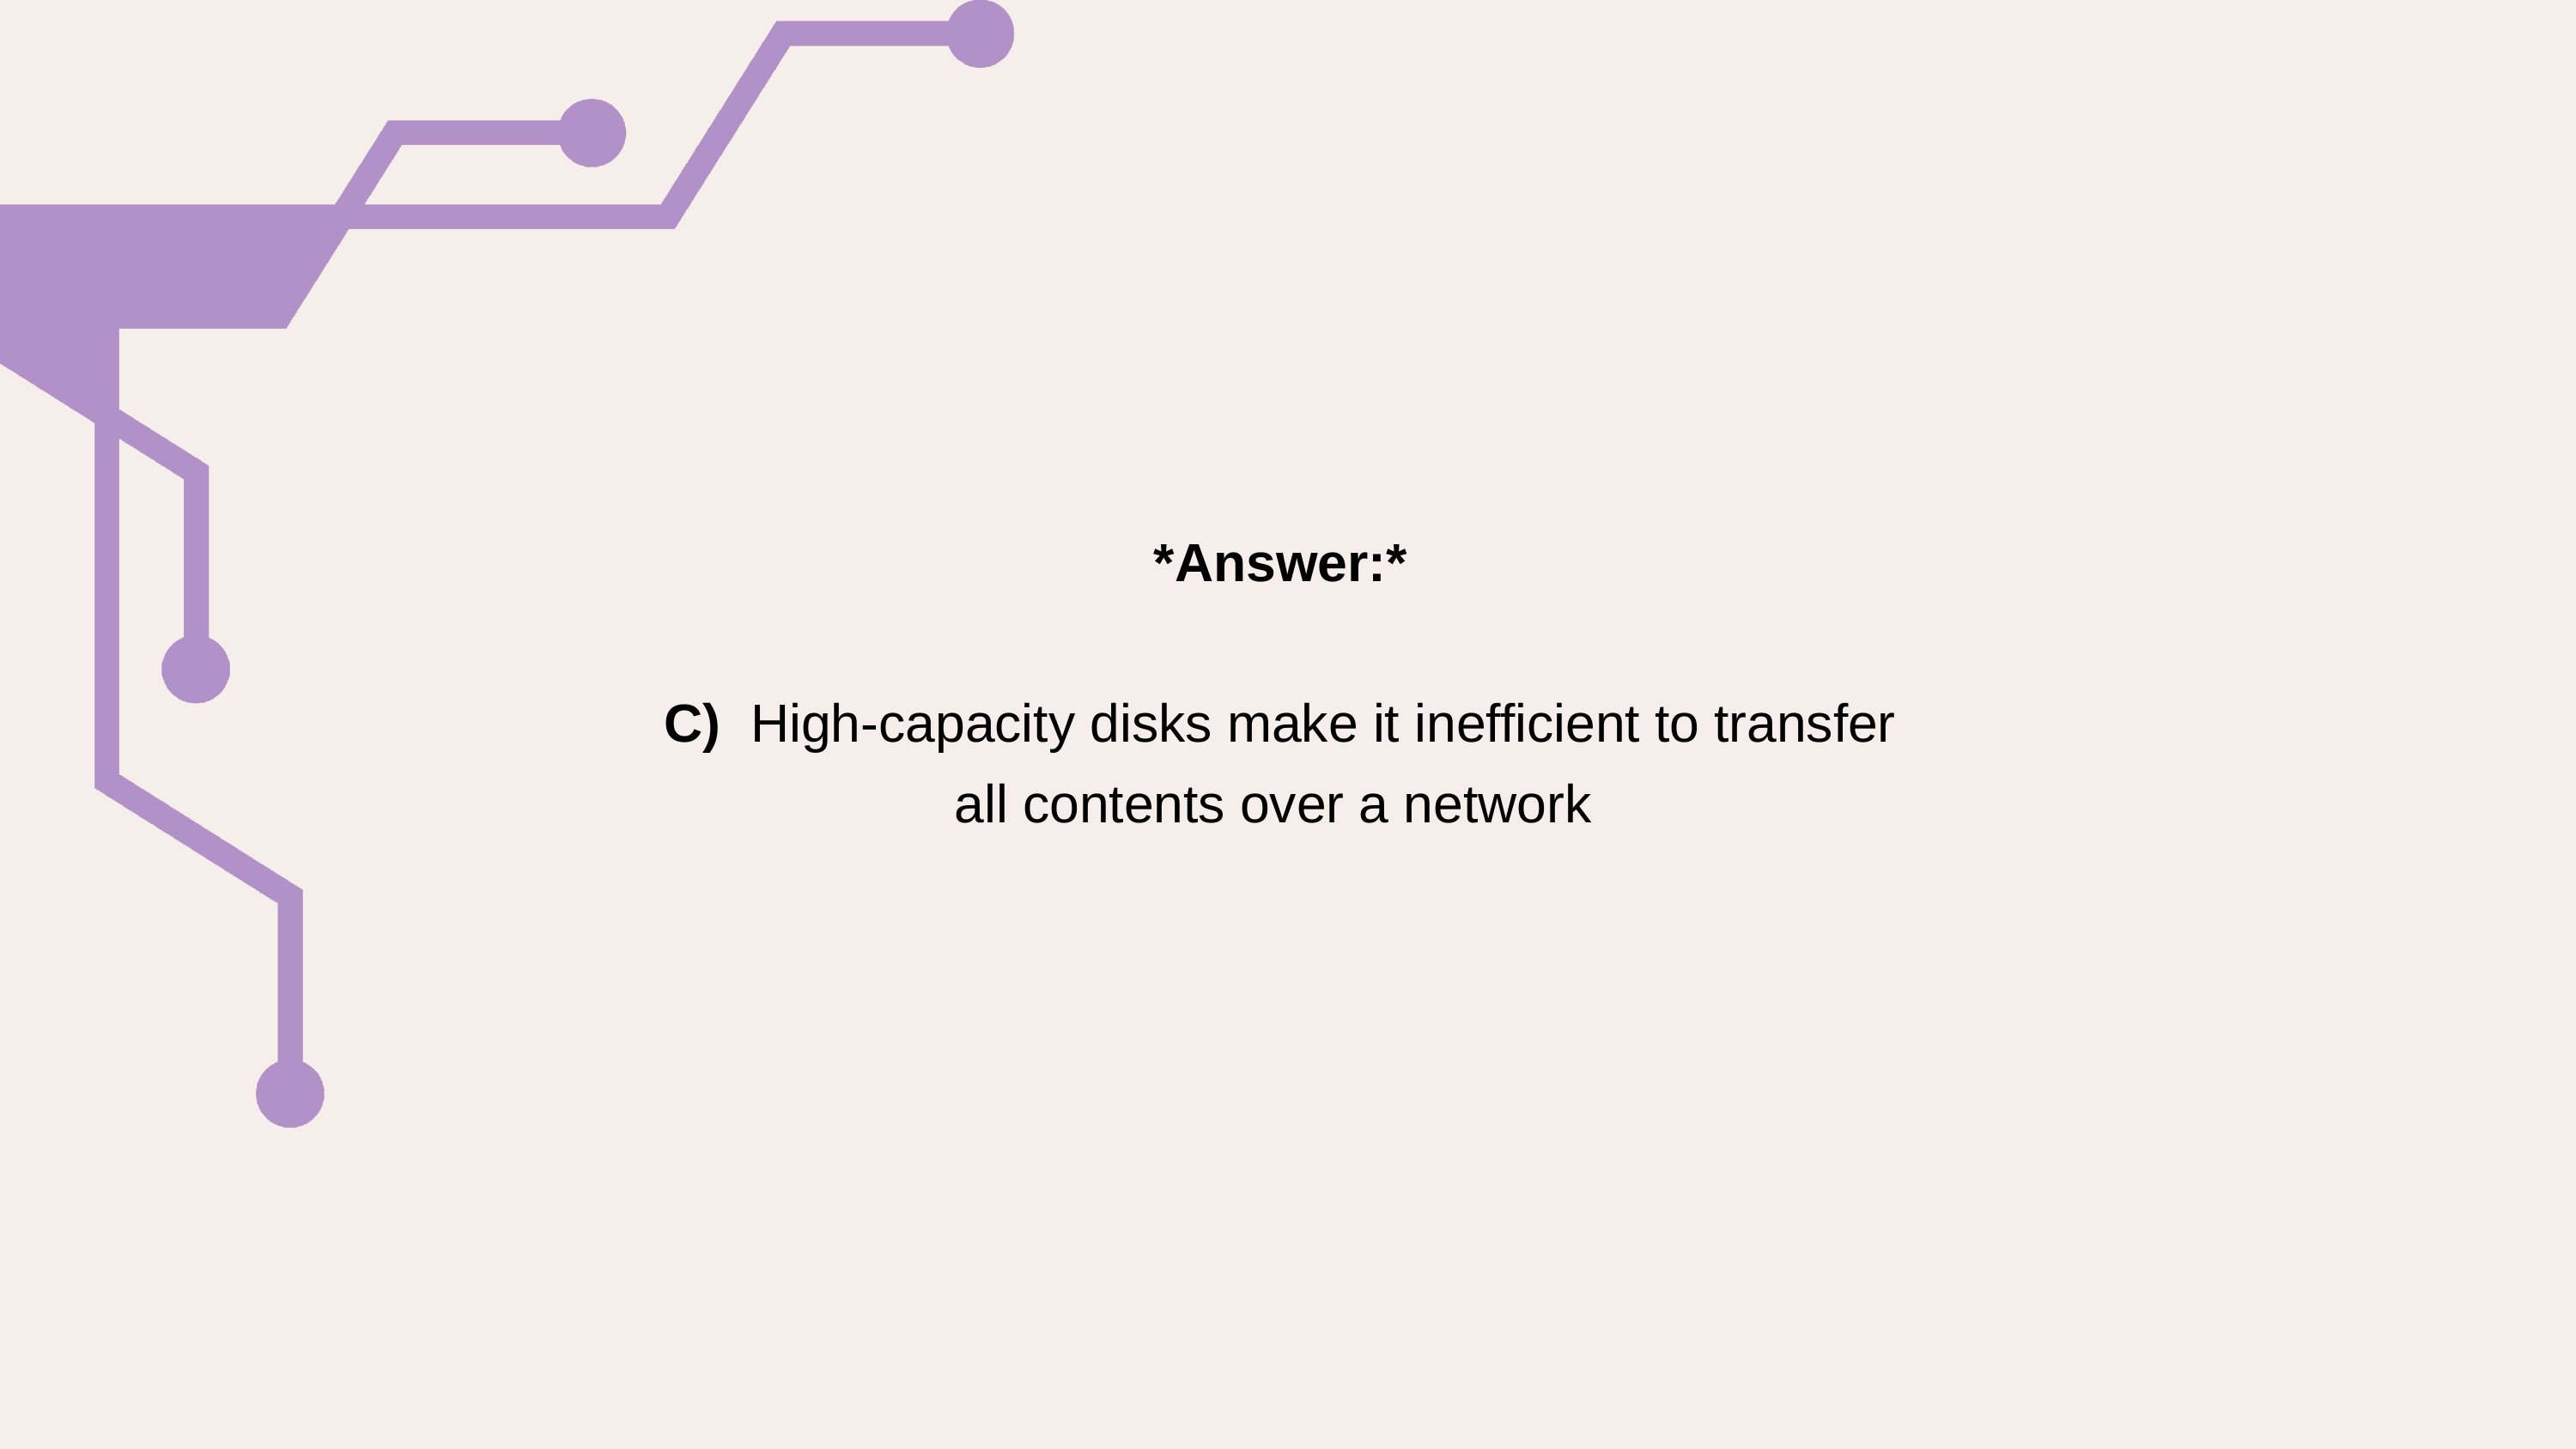

*Answer:*

C)  High-capacity disks make it inefficient to transfer
all contents over a network